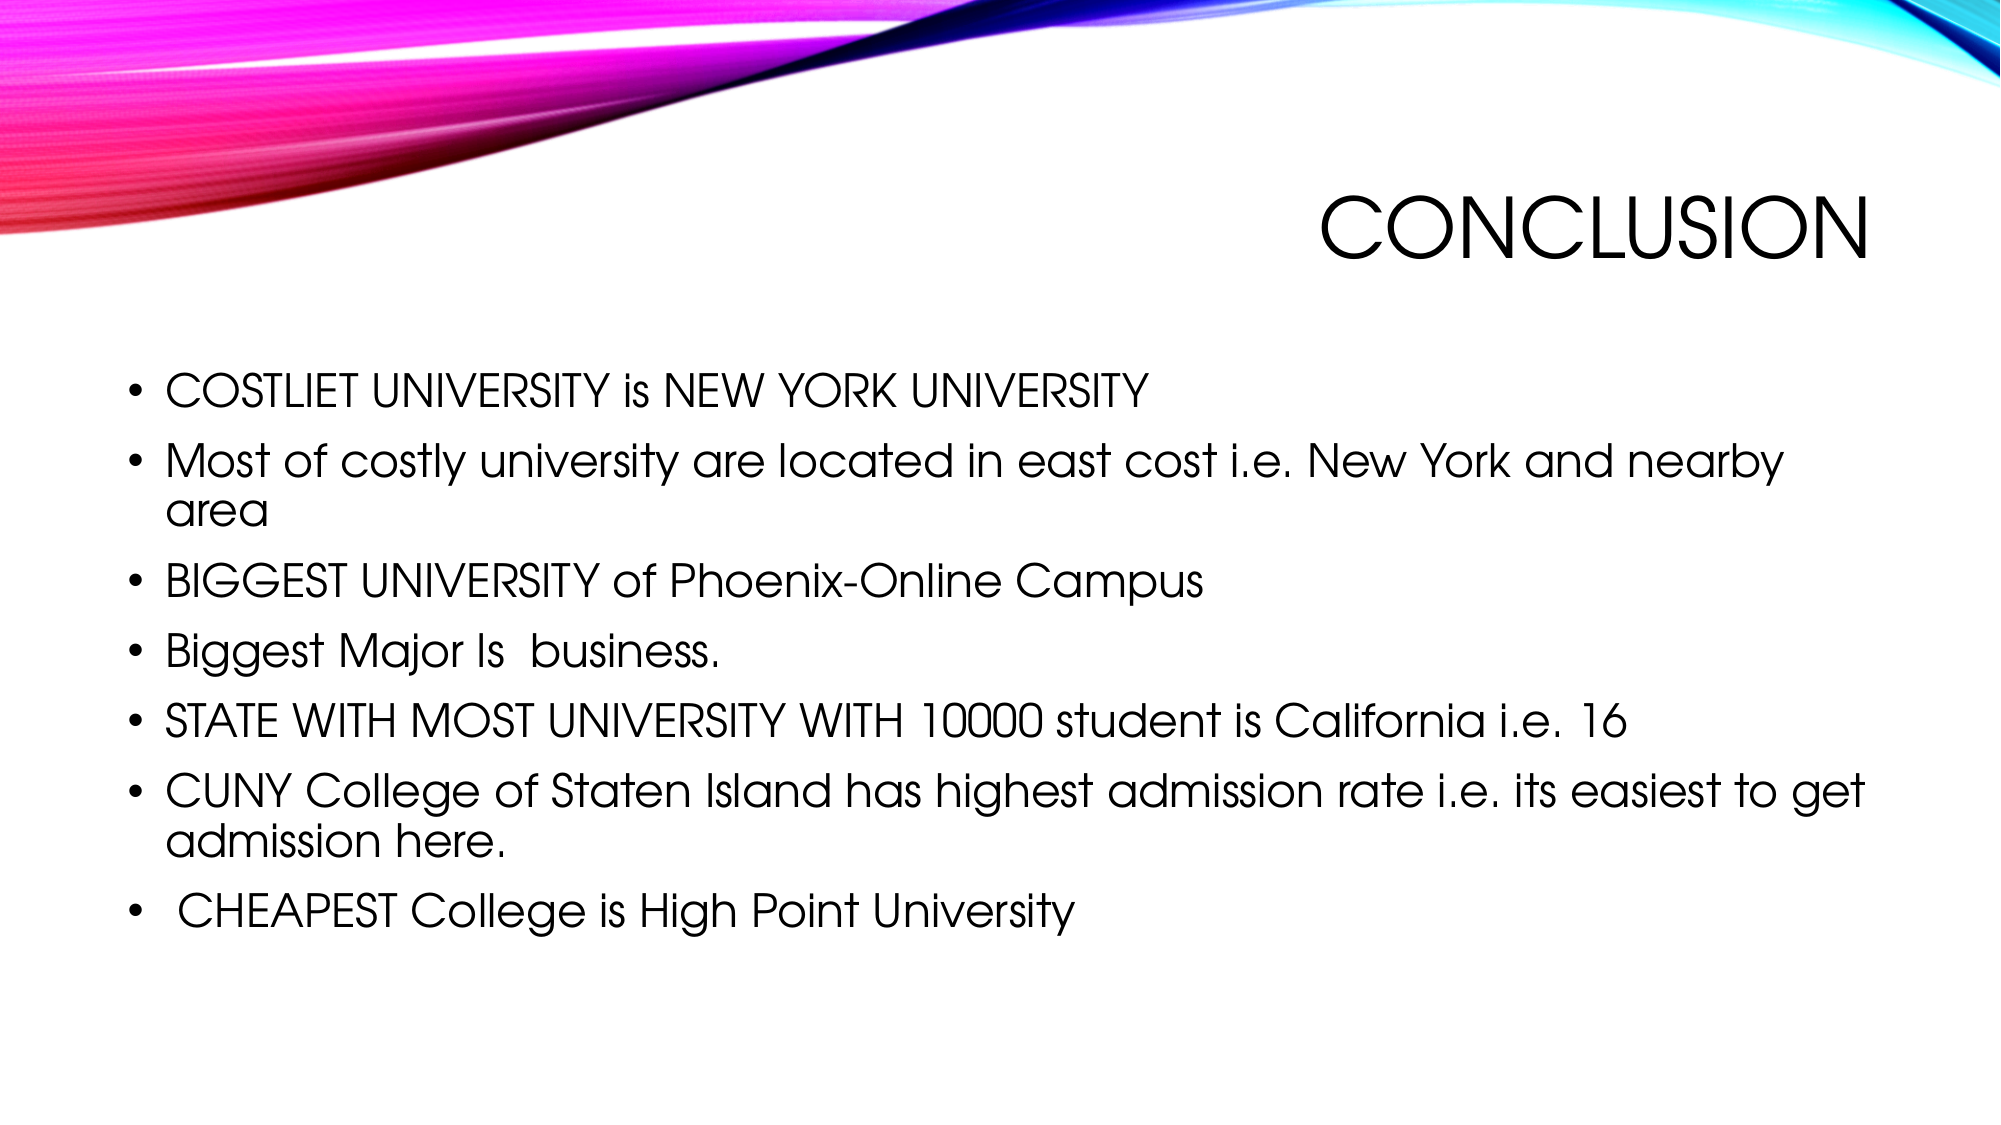

# CONCLUSION
COSTLIET UNIVERSITY is NEW YORK UNIVERSITY
Most of costly university are located in east cost i.e. New York and nearby area
BIGGEST UNIVERSITY of Phoenix-Online Campus
Biggest Major Is  business.
STATE WITH MOST UNIVERSITY WITH 10000 student is California i.e. 16
CUNY College of Staten Island has highest admission rate i.e. its easiest to get admission here.
 CHEAPEST College is High Point University